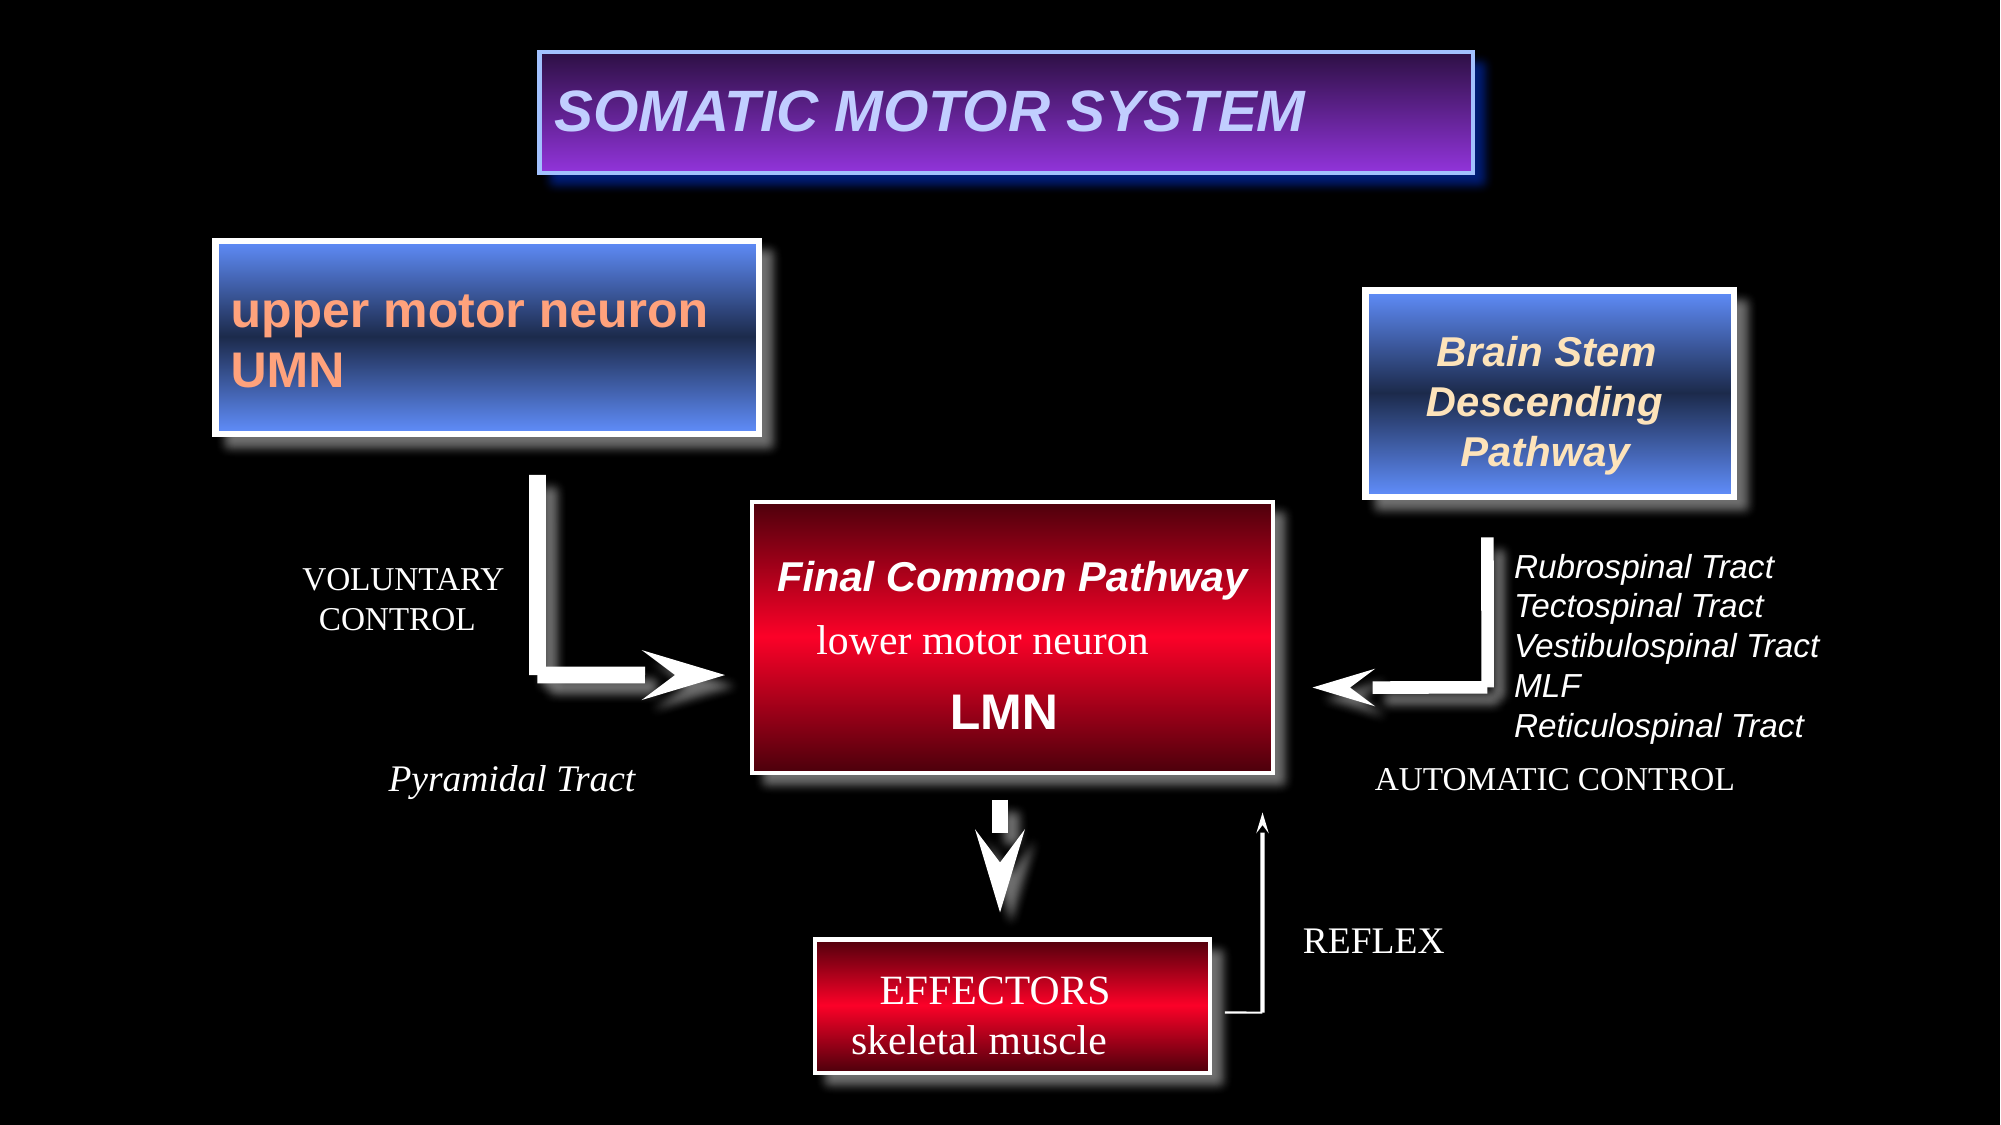

SOMATIC MOTOR SYSTEM
upper motor neuron
UMN

 Brain Stem
Descending
   Pathway

Rubrospinal Tract
Tectospinal Tract
Vestibulospinal Tract
MLF
Reticulospinal Tract

Final Common Pathway
VOLUNTARY
  CONTROL
   lower motor neuron
        LMN

Pyramidal Tract
AUTOMATIC CONTROL

REFLEX

   EFFECTORS
skeletal muscle